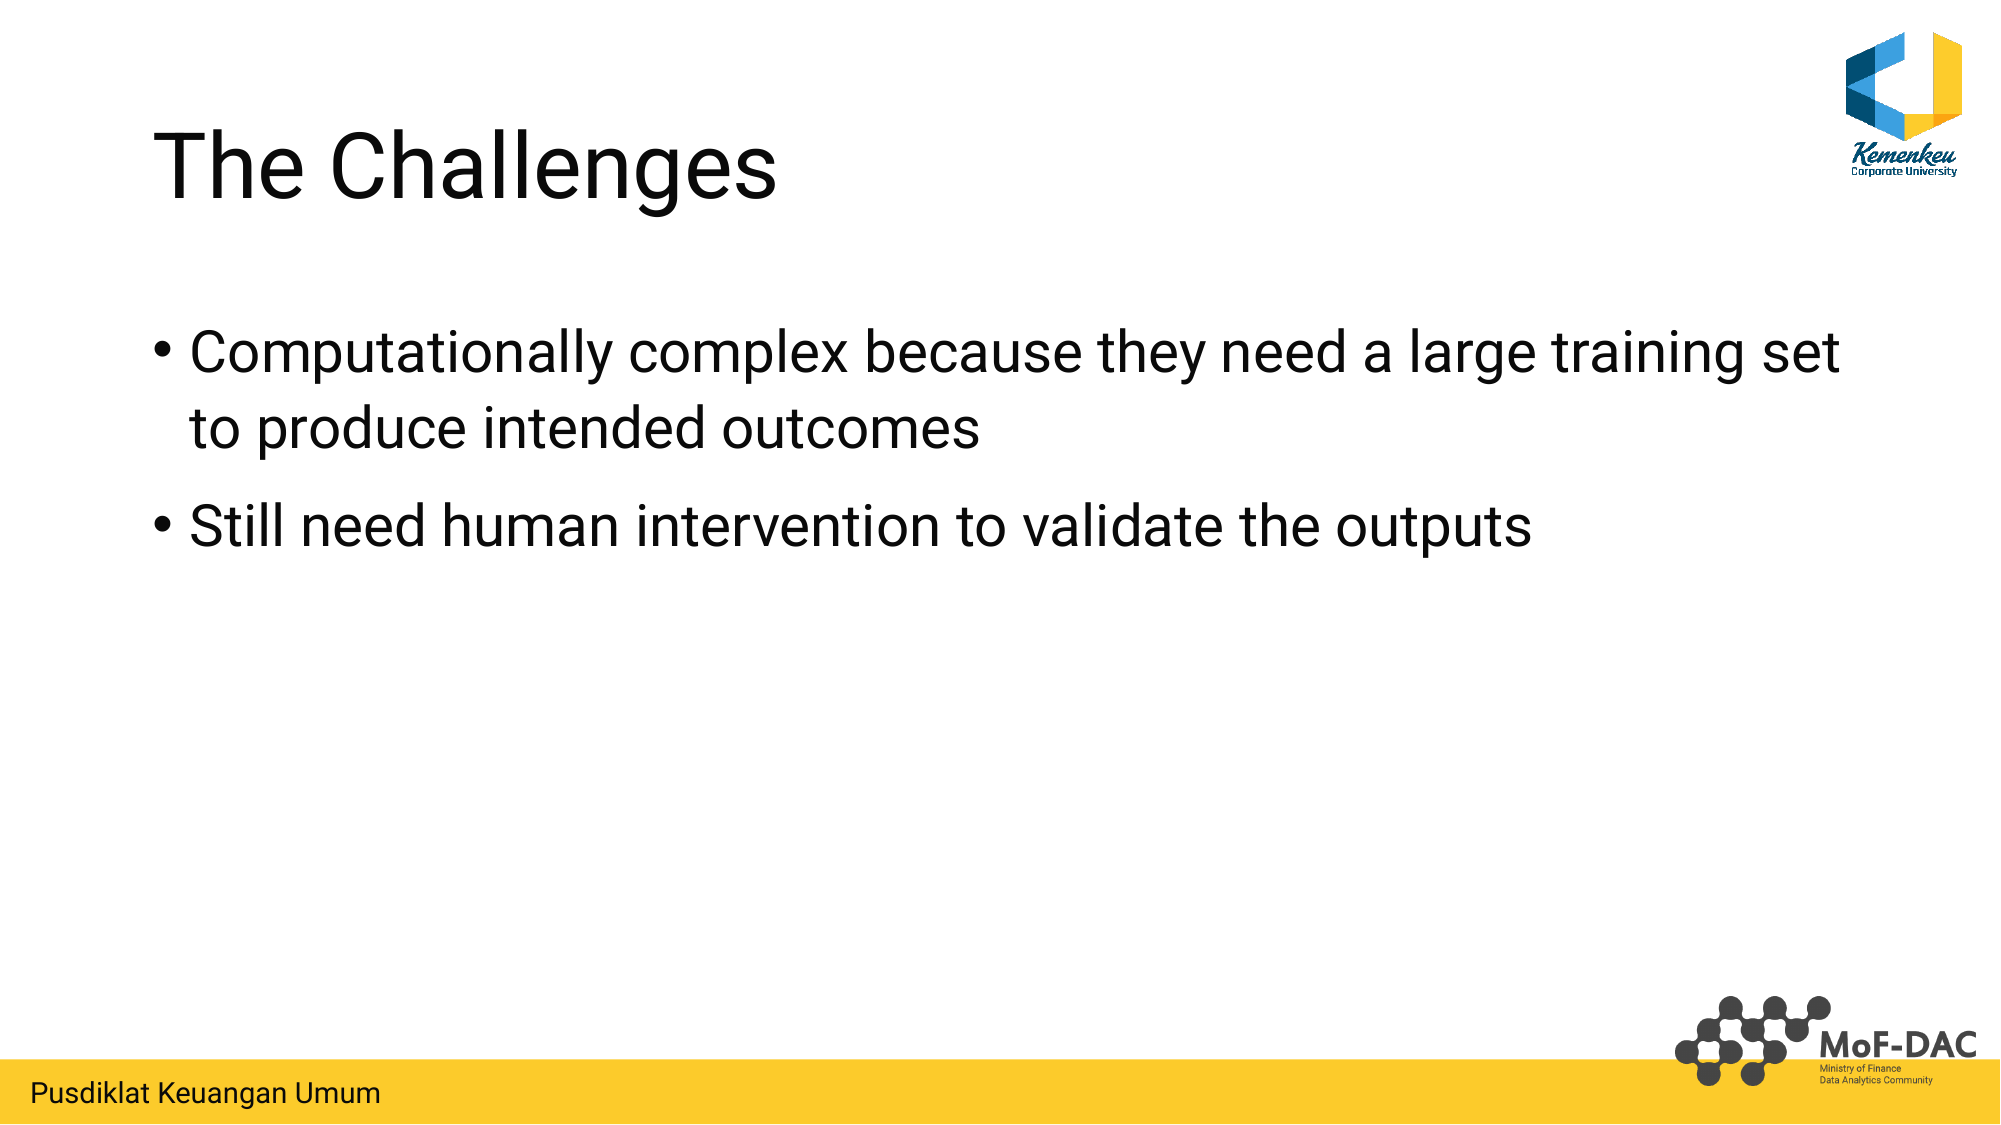

# The Challenges
Computationally complex because they need a large training set to produce intended outcomes
Still need human intervention to validate the outputs